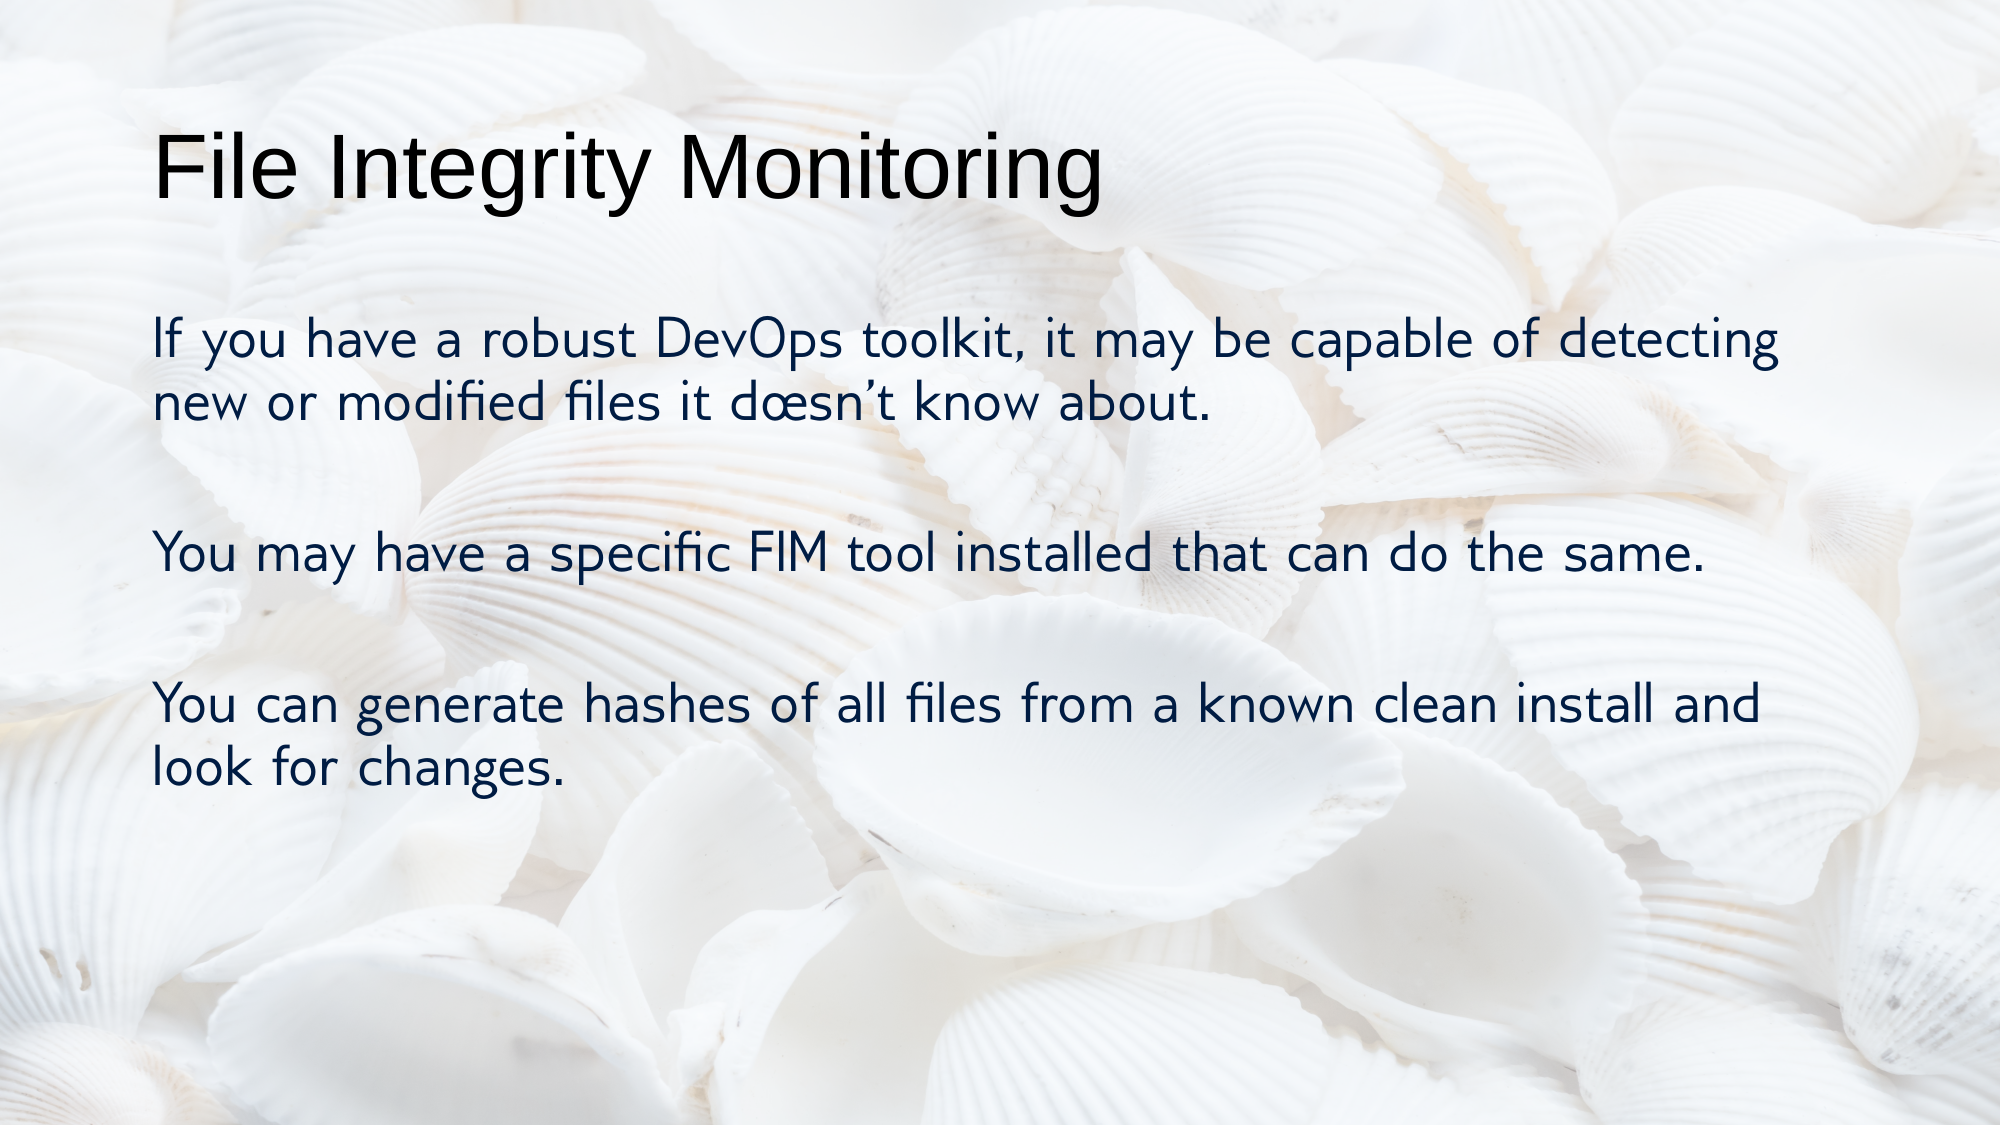

# File Integrity Monitoring
If you have a robust DevOps toolkit, it may be capable of detecting new or modified files it doesn’t know about.

You may have a specific FIM tool installed that can do the same.

You can generate hashes of all files from a known clean install and look for changes.